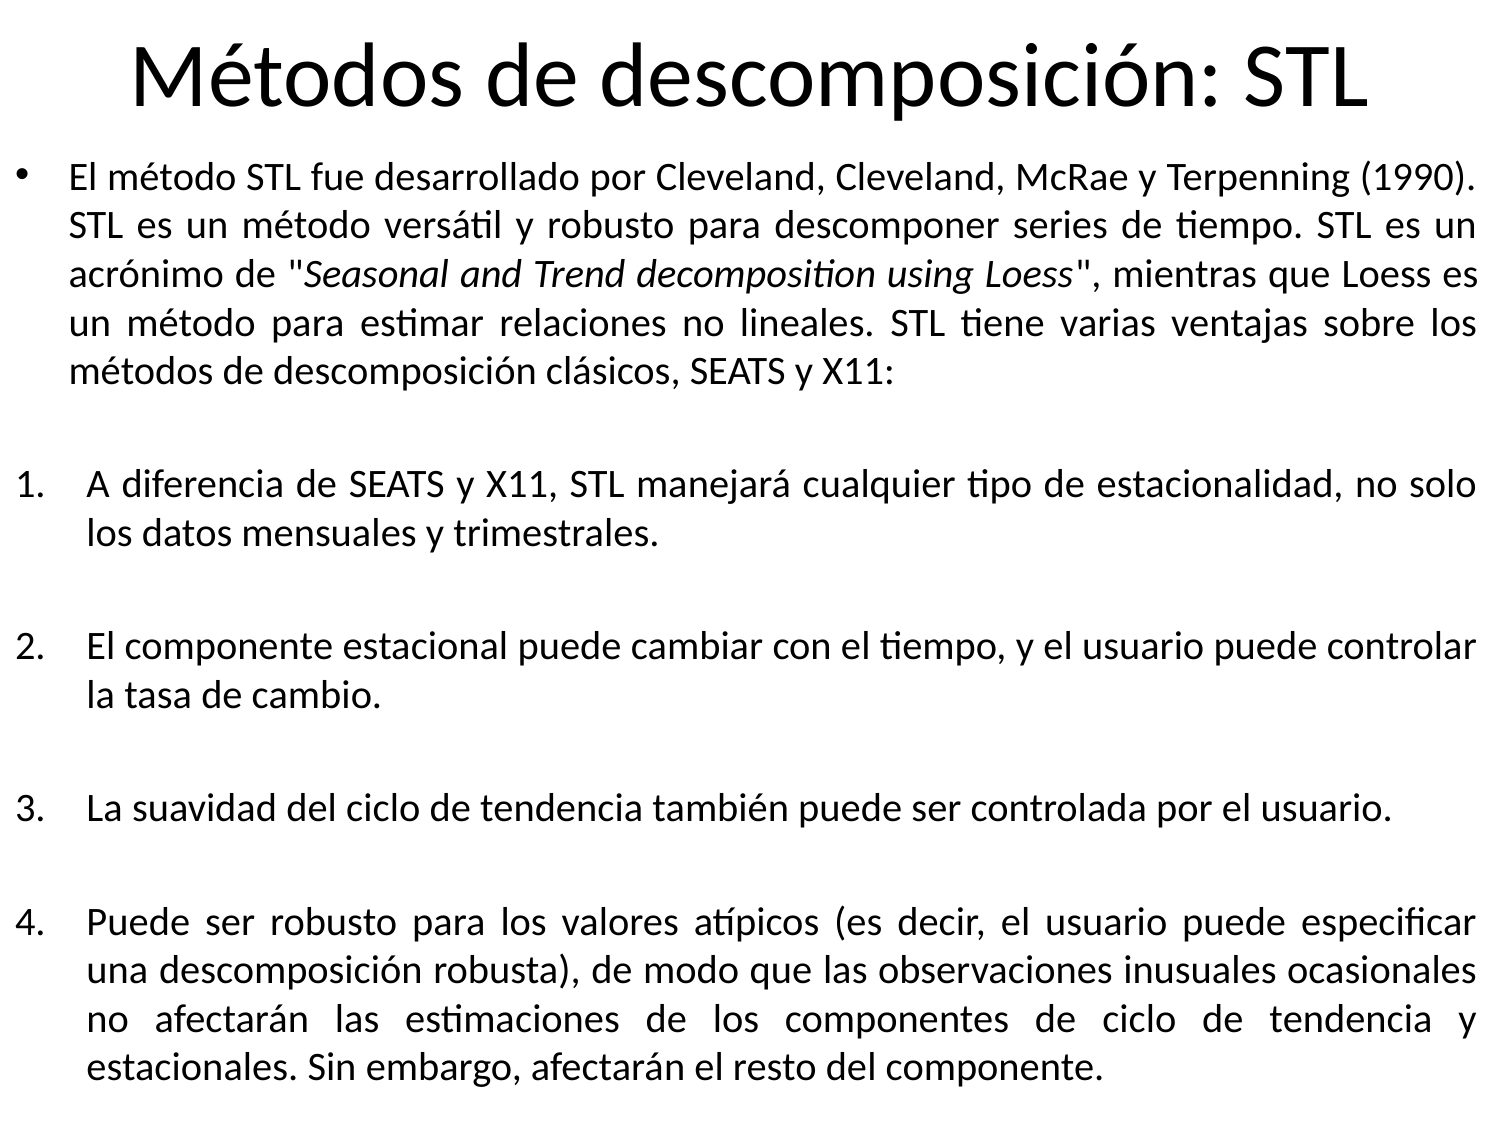

Métodos de descomposición: STL
El método STL fue desarrollado por Cleveland, Cleveland, McRae y Terpenning (1990). STL es un método versátil y robusto para descomponer series de tiempo. STL es un acrónimo de "Seasonal and Trend decomposition using Loess", mientras que Loess es un método para estimar relaciones no lineales. STL tiene varias ventajas sobre los métodos de descomposición clásicos, SEATS y X11:

A diferencia de SEATS y X11, STL manejará cualquier tipo de estacionalidad, no solo los datos mensuales y trimestrales.

El componente estacional puede cambiar con el tiempo, y el usuario puede controlar la tasa de cambio.

La suavidad del ciclo de tendencia también puede ser controlada por el usuario.

Puede ser robusto para los valores atípicos (es decir, el usuario puede especificar una descomposición robusta), de modo que las observaciones inusuales ocasionales no afectarán las estimaciones de los componentes de ciclo de tendencia y estacionales. Sin embargo, afectarán el resto del componente.